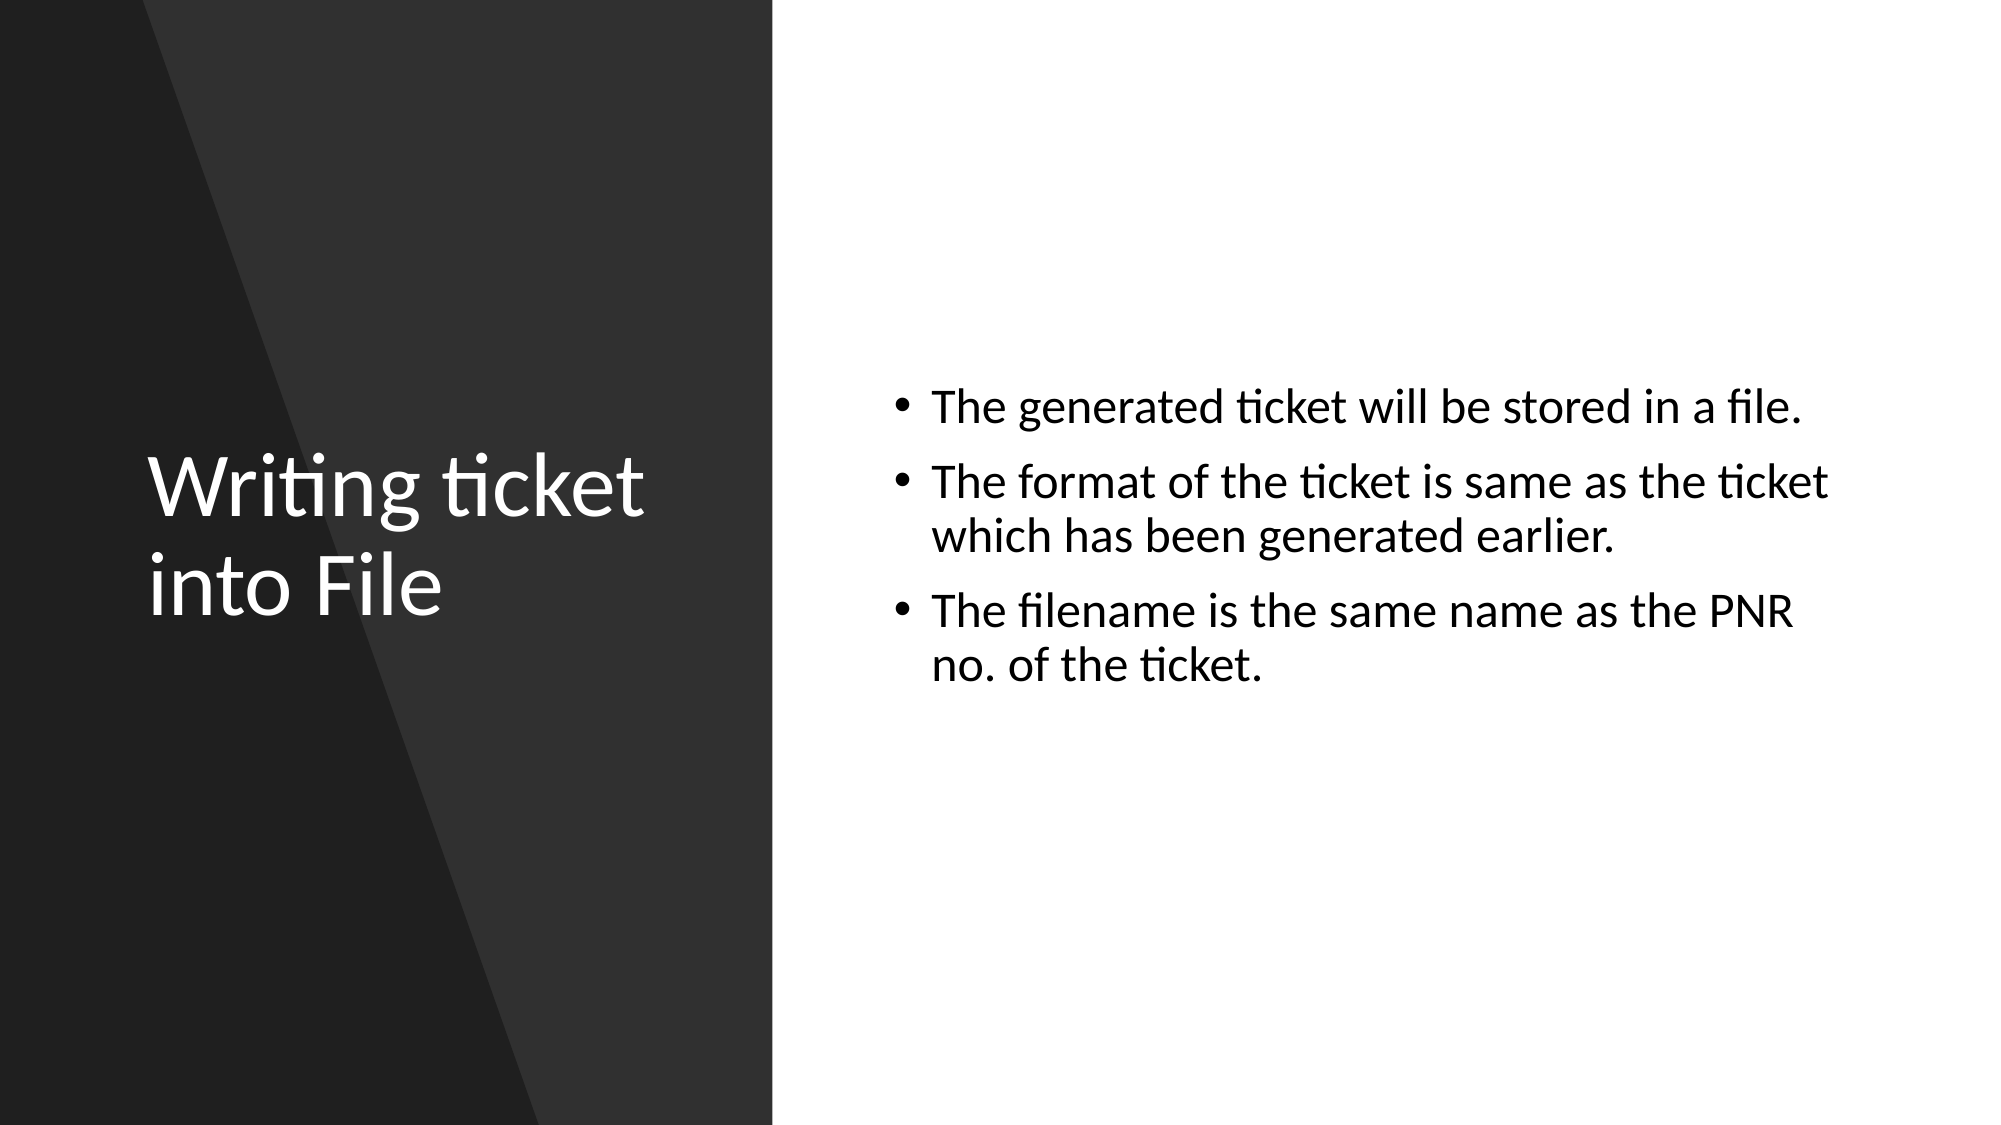

# Writing ticket into File
The generated ticket will be stored in a file.
The format of the ticket is same as the ticket which has been generated earlier.
The filename is the same name as the PNR no. of the ticket.